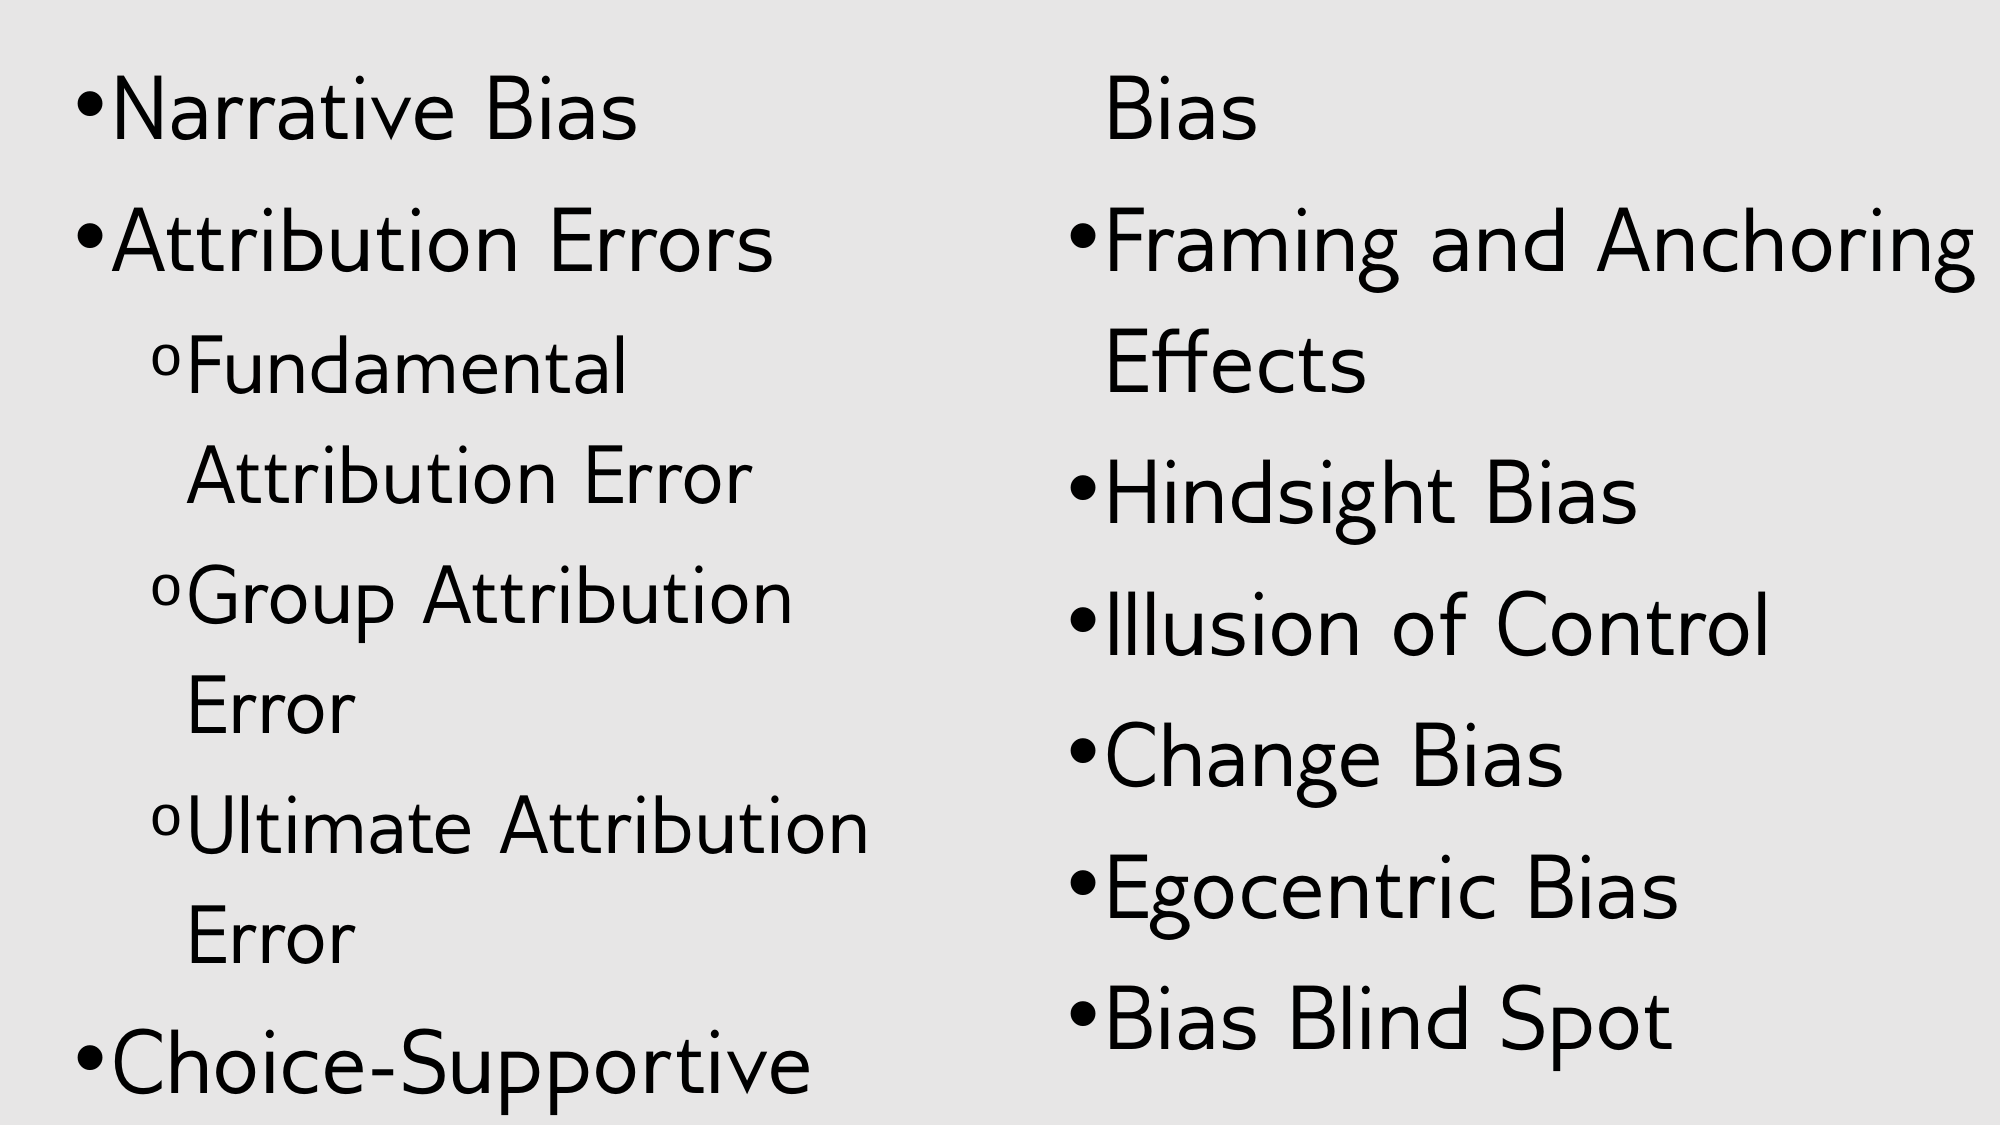

Narrative Bias
Attribution Errors
Fundamental Attribution Error
Group Attribution Error
Ultimate Attribution Error
Choice-Supportive Bias
Framing and Anchoring Effects
Hindsight Bias
Illusion of Control
Change Bias
Egocentric Bias
Bias Blind Spot